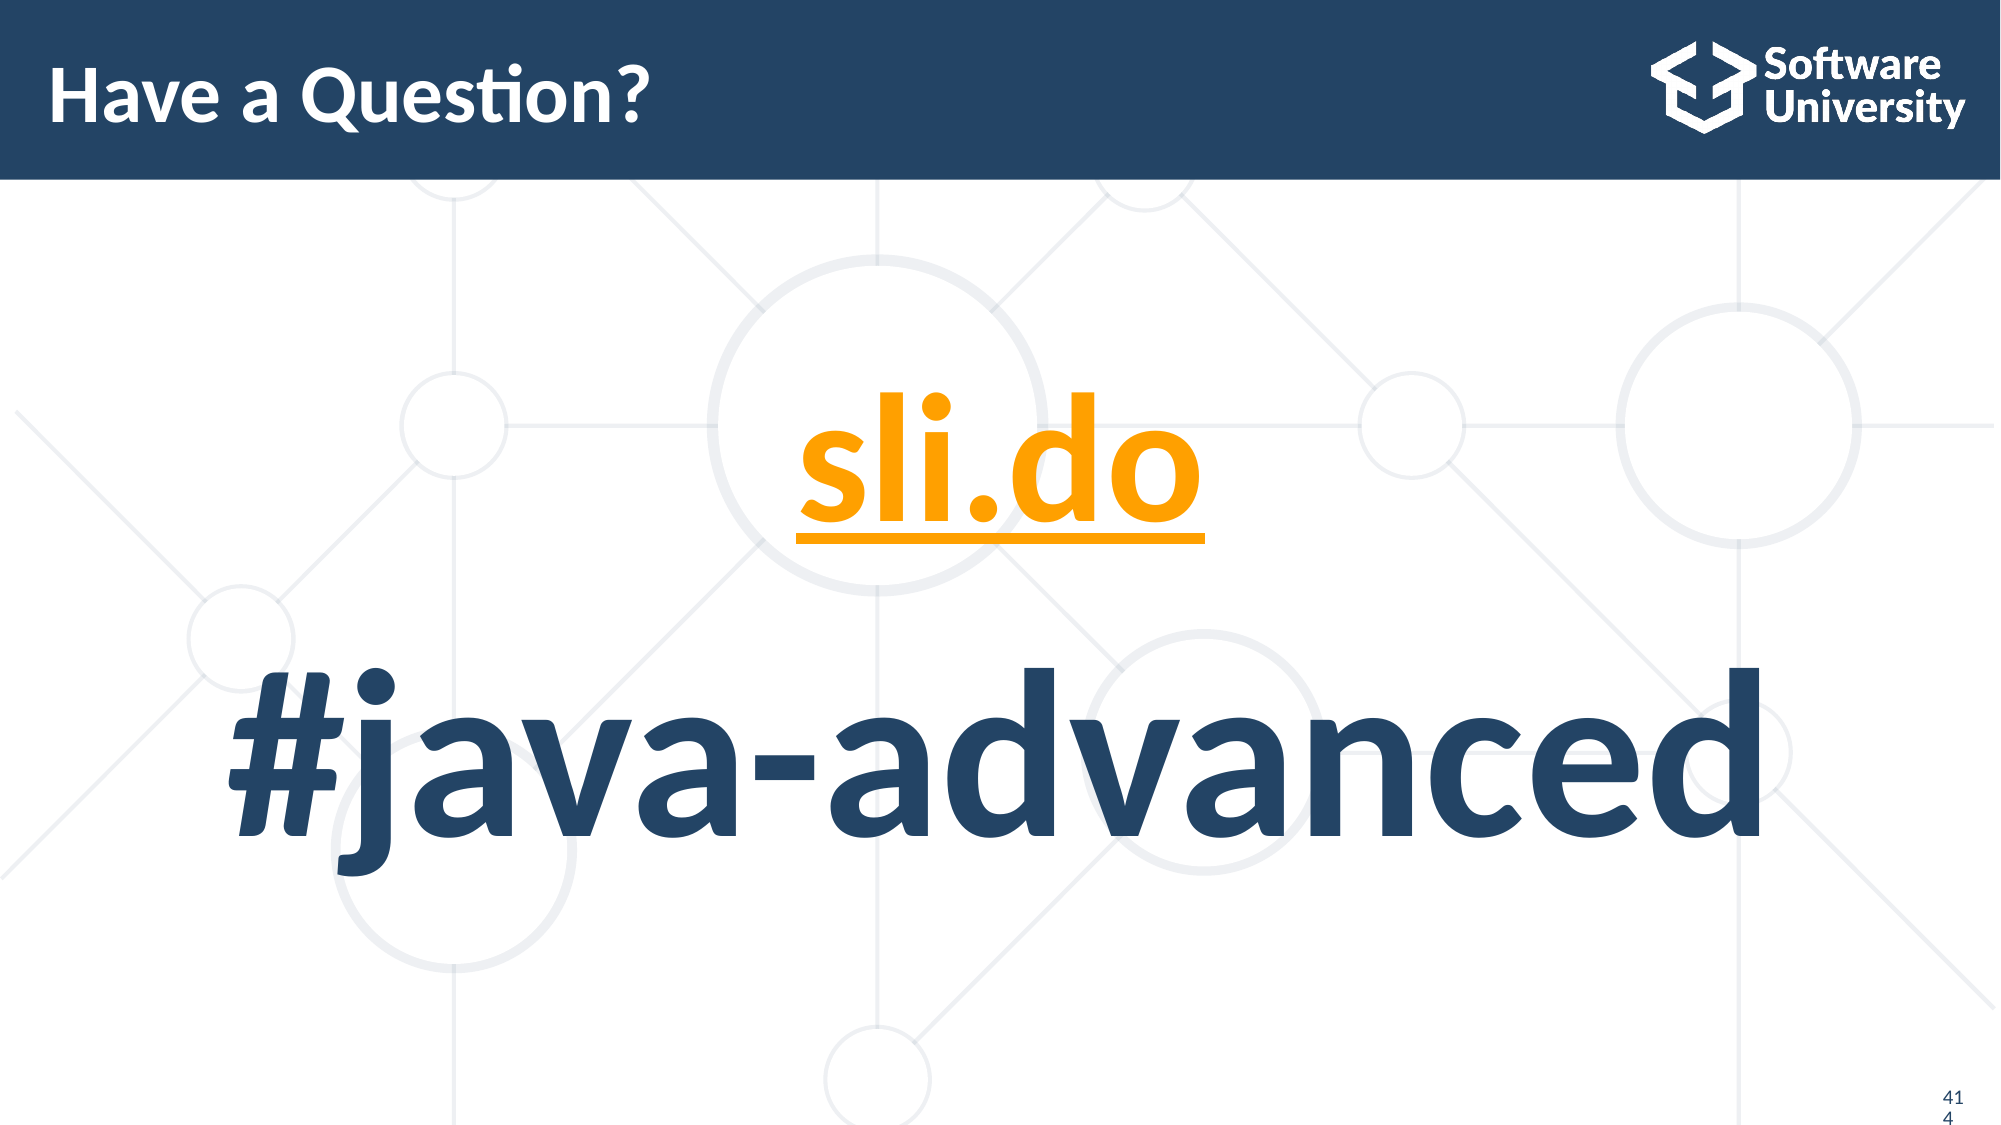

# Have a Question?

sli.do
#java-advanced
414